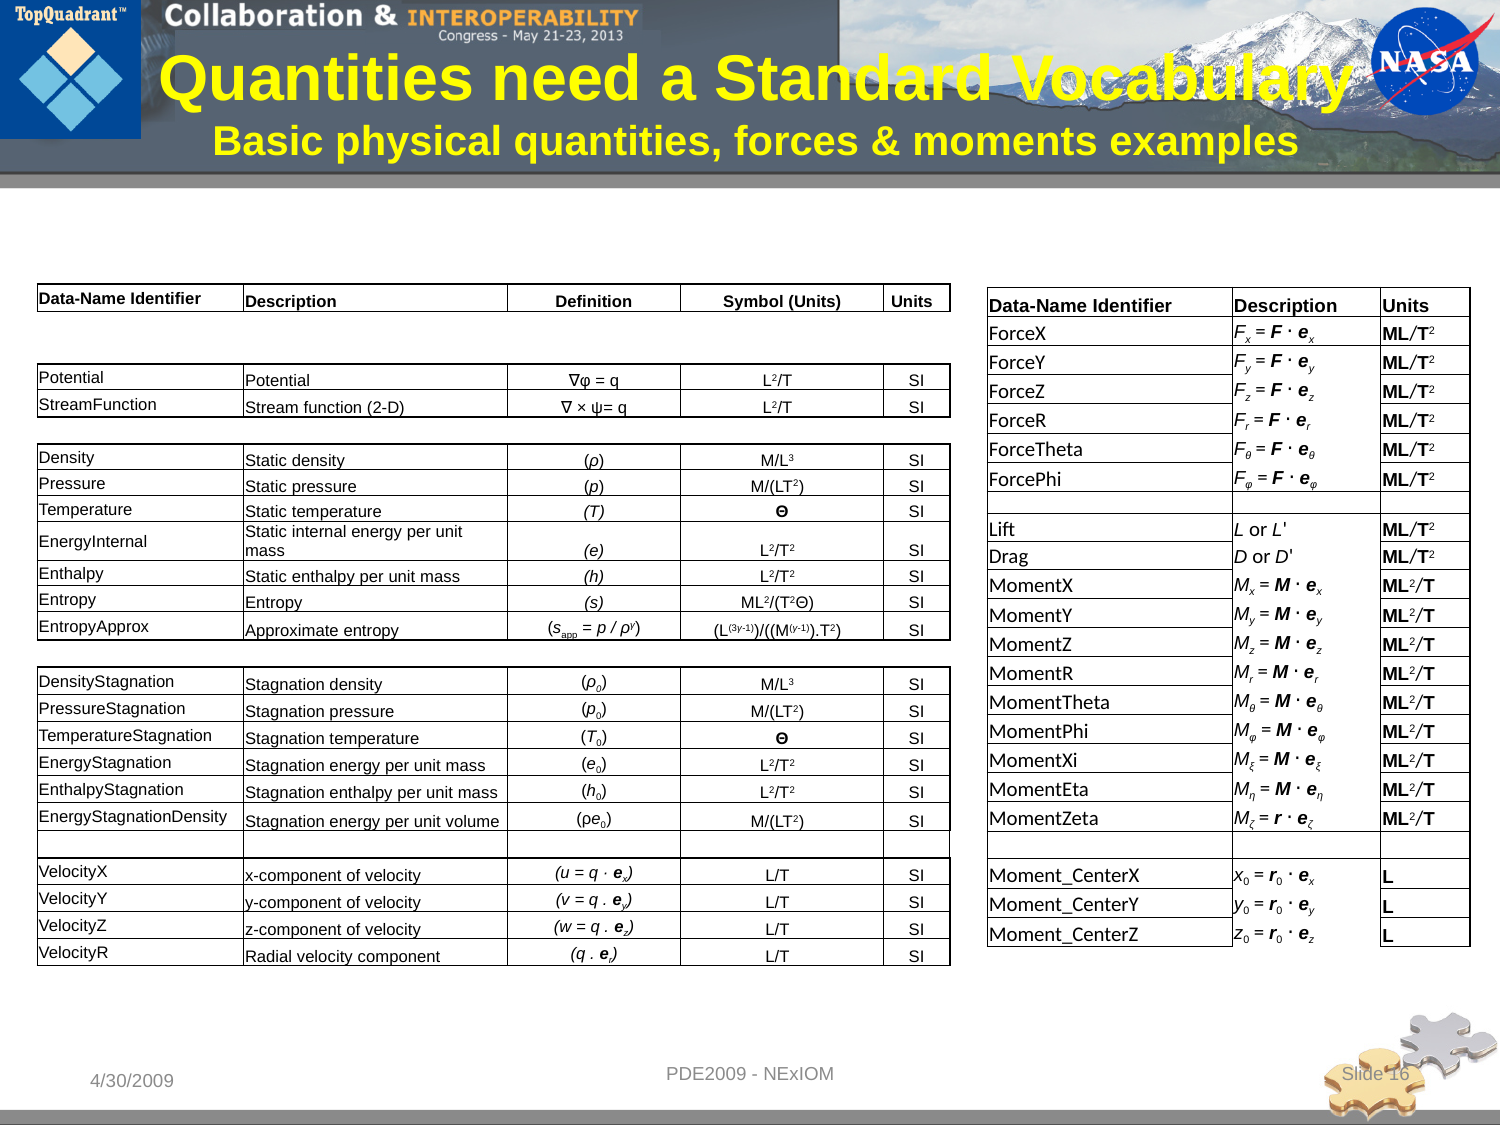

# Quantities need a Standard Vocabulary Basic physical quantities, forces & moments examples
| Data-Name Identifier | Description | Definition | Symbol (Units) | Units |
| --- | --- | --- | --- | --- |
|  |  |  |  |  |
|  |  |  |  |  |
| Potential | Potential | ∇φ = q | L2/T | SI |
| StreamFunction | Stream function (2-D) | ∇ × ψ= q | L2/T | SI |
|  |  |  |  |  |
| Density | Static density | (ρ) | M/L3 | SI |
| Pressure | Static pressure | (p) | M/(LT2) | SI |
| Temperature | Static temperature | (T) | Θ | SI |
| EnergyInternal | Static internal energy per unit mass | (e) | L2/T2 | SI |
| Enthalpy | Static enthalpy per unit mass | (h) | L2/T2 | SI |
| Entropy | Entropy | (s) | ML2/(T2Θ) | SI |
| EntropyApprox | Approximate entropy | (sapp = p / ργ) | (L(3γ-1))/((M(γ-1)).T2) | SI |
|  |  |  |  |  |
| DensityStagnation | Stagnation density | (ρ0) | M/L3 | SI |
| PressureStagnation | Stagnation pressure | (p0) | M/(LT2) | SI |
| TemperatureStagnation | Stagnation temperature | (T0) | Θ | SI |
| EnergyStagnation | Stagnation energy per unit mass | (e0) | L2/T2 | SI |
| EnthalpyStagnation | Stagnation enthalpy per unit mass | (h0) | L2/T2 | SI |
| EnergyStagnationDensity | Stagnation energy per unit volume | (ρe0) | M/(LT2) | SI |
|  |  |  |  |  |
| VelocityX | x-component of velocity | (u = q · ex) | L/T | SI |
| VelocityY | y-component of velocity | (v = q . ey) | L/T | SI |
| VelocityZ | z-component of velocity | (w = q . ez) | L/T | SI |
| VelocityR | Radial velocity component | (q . er) | L/T | SI |
| Data-Name Identifier | Description | Units |
| --- | --- | --- |
| ForceX | Fx = F ⋅ ex | ML/T2 |
| ForceY | Fy = F ⋅ ey | ML/T2 |
| ForceZ | Fz = F ⋅ ez | ML/T2 |
| ForceR | Fr = F ⋅ er | ML/T2 |
| ForceTheta | Fθ = F ⋅ eθ | ML/T2 |
| ForcePhi | Fφ = F ⋅ eφ | ML/T2 |
|  |  |  |
| Lift | L or L' | ML/T2 |
| Drag | D or D' | ML/T2 |
| MomentX | Mx = M ⋅ ex | ML2/T |
| MomentY | My = M ⋅ ey | ML2/T |
| MomentZ | Mz = M ⋅ ez | ML2/T |
| MomentR | Mr = M ⋅ er | ML2/T |
| MomentTheta | Mθ = M ⋅ eθ | ML2/T |
| MomentPhi | Mφ = M ⋅ eφ | ML2/T |
| MomentXi | Mξ = M ⋅ eξ | ML2/T |
| MomentEta | Mη = M ⋅ eη | ML2/T |
| MomentZeta | Mζ = r ⋅ eζ | ML2/T |
|  |  |  |
| Moment\_CenterX | x0 = r0 ⋅ ex | L |
| Moment\_CenterY | y0 = r0 ⋅ ey | L |
| Moment\_CenterZ | z0 = r0 ⋅ ez | L |
PDE2009 - NExIOM
Slide 16
4/30/2009